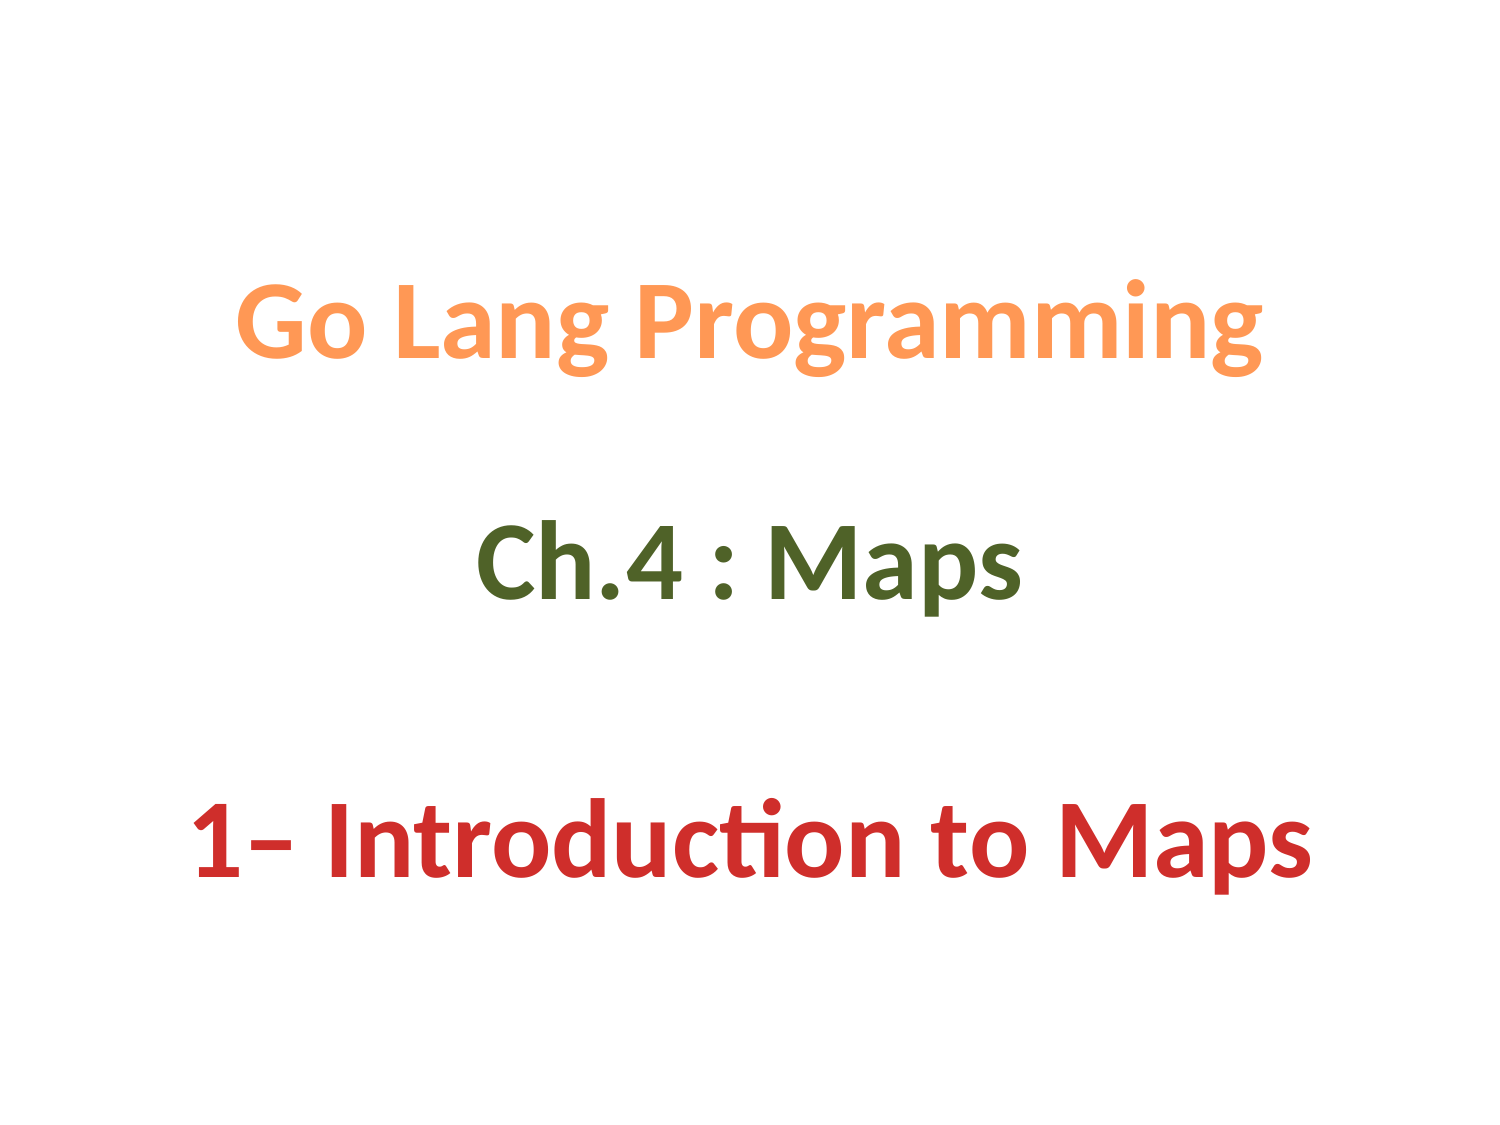

Go Lang Programming
Ch.4 : Maps
1– Introduction to Maps